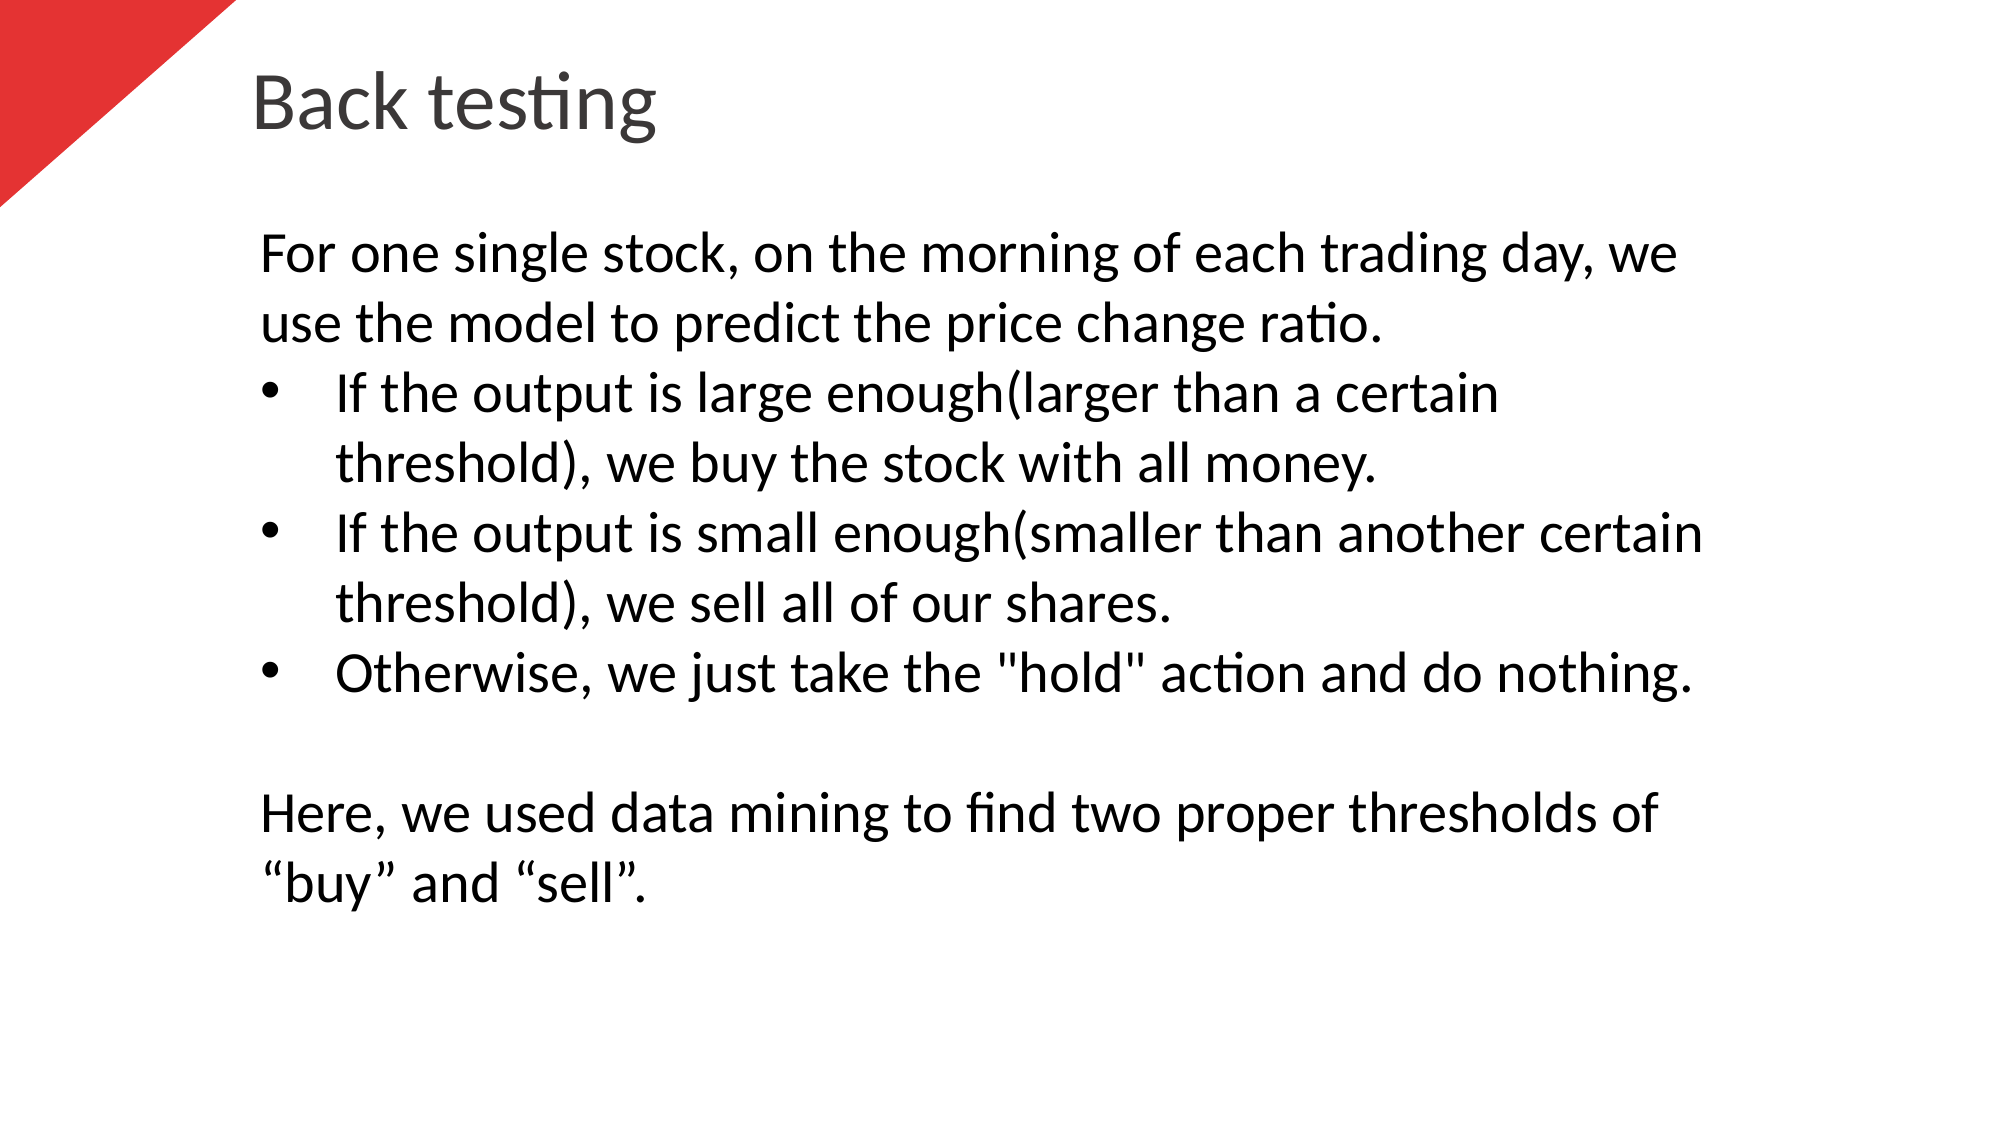

Back testing

For one single stock, on the morning of each trading day, we use the model to predict the price change ratio.
If the output is large enough(larger than a certain threshold), we buy the stock with all money.
If the output is small enough(smaller than another certain threshold), we sell all of our shares.
Otherwise, we just take the "hold" action and do nothing.

Here, we used data mining to find two proper thresholds of “buy” and “sell”.